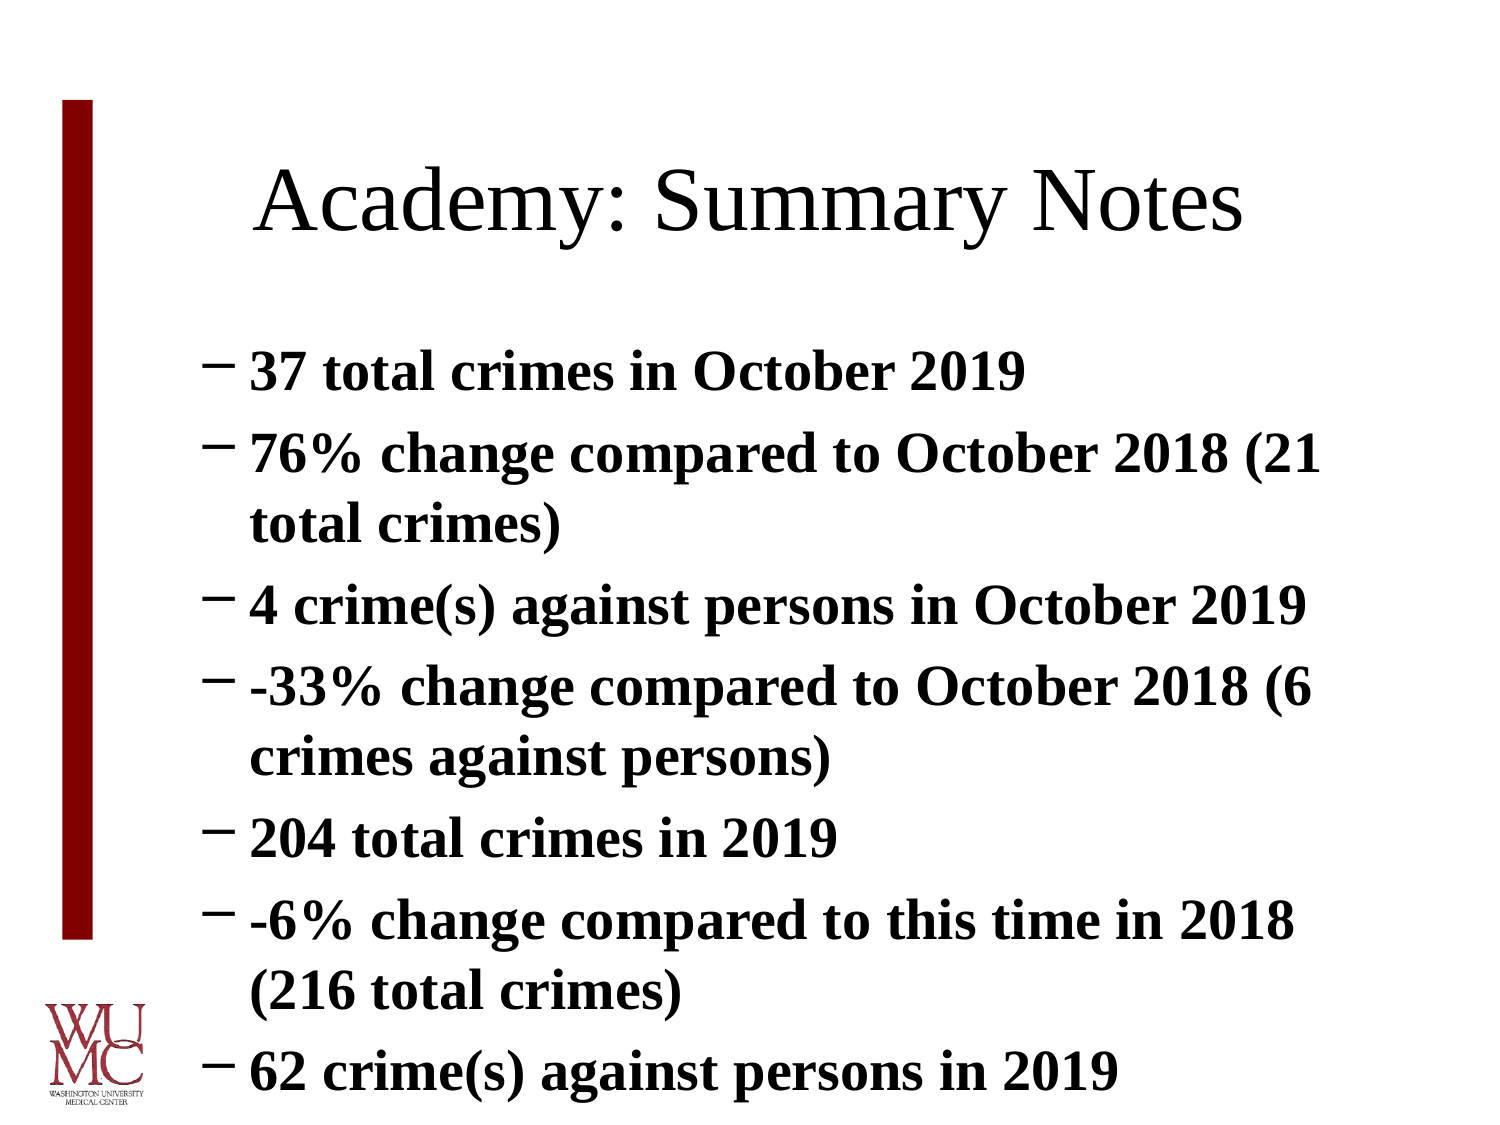

# Academy: Summary Notes
37 total crimes in October 2019
76% change compared to October 2018 (21 total crimes)
4 crime(s) against persons in October 2019
-33% change compared to October 2018 (6 crimes against persons)
204 total crimes in 2019
-6% change compared to this time in 2018 (216 total crimes)
62 crime(s) against persons in 2019
13% change compared to this time in 2018 (55 crimes against persons)